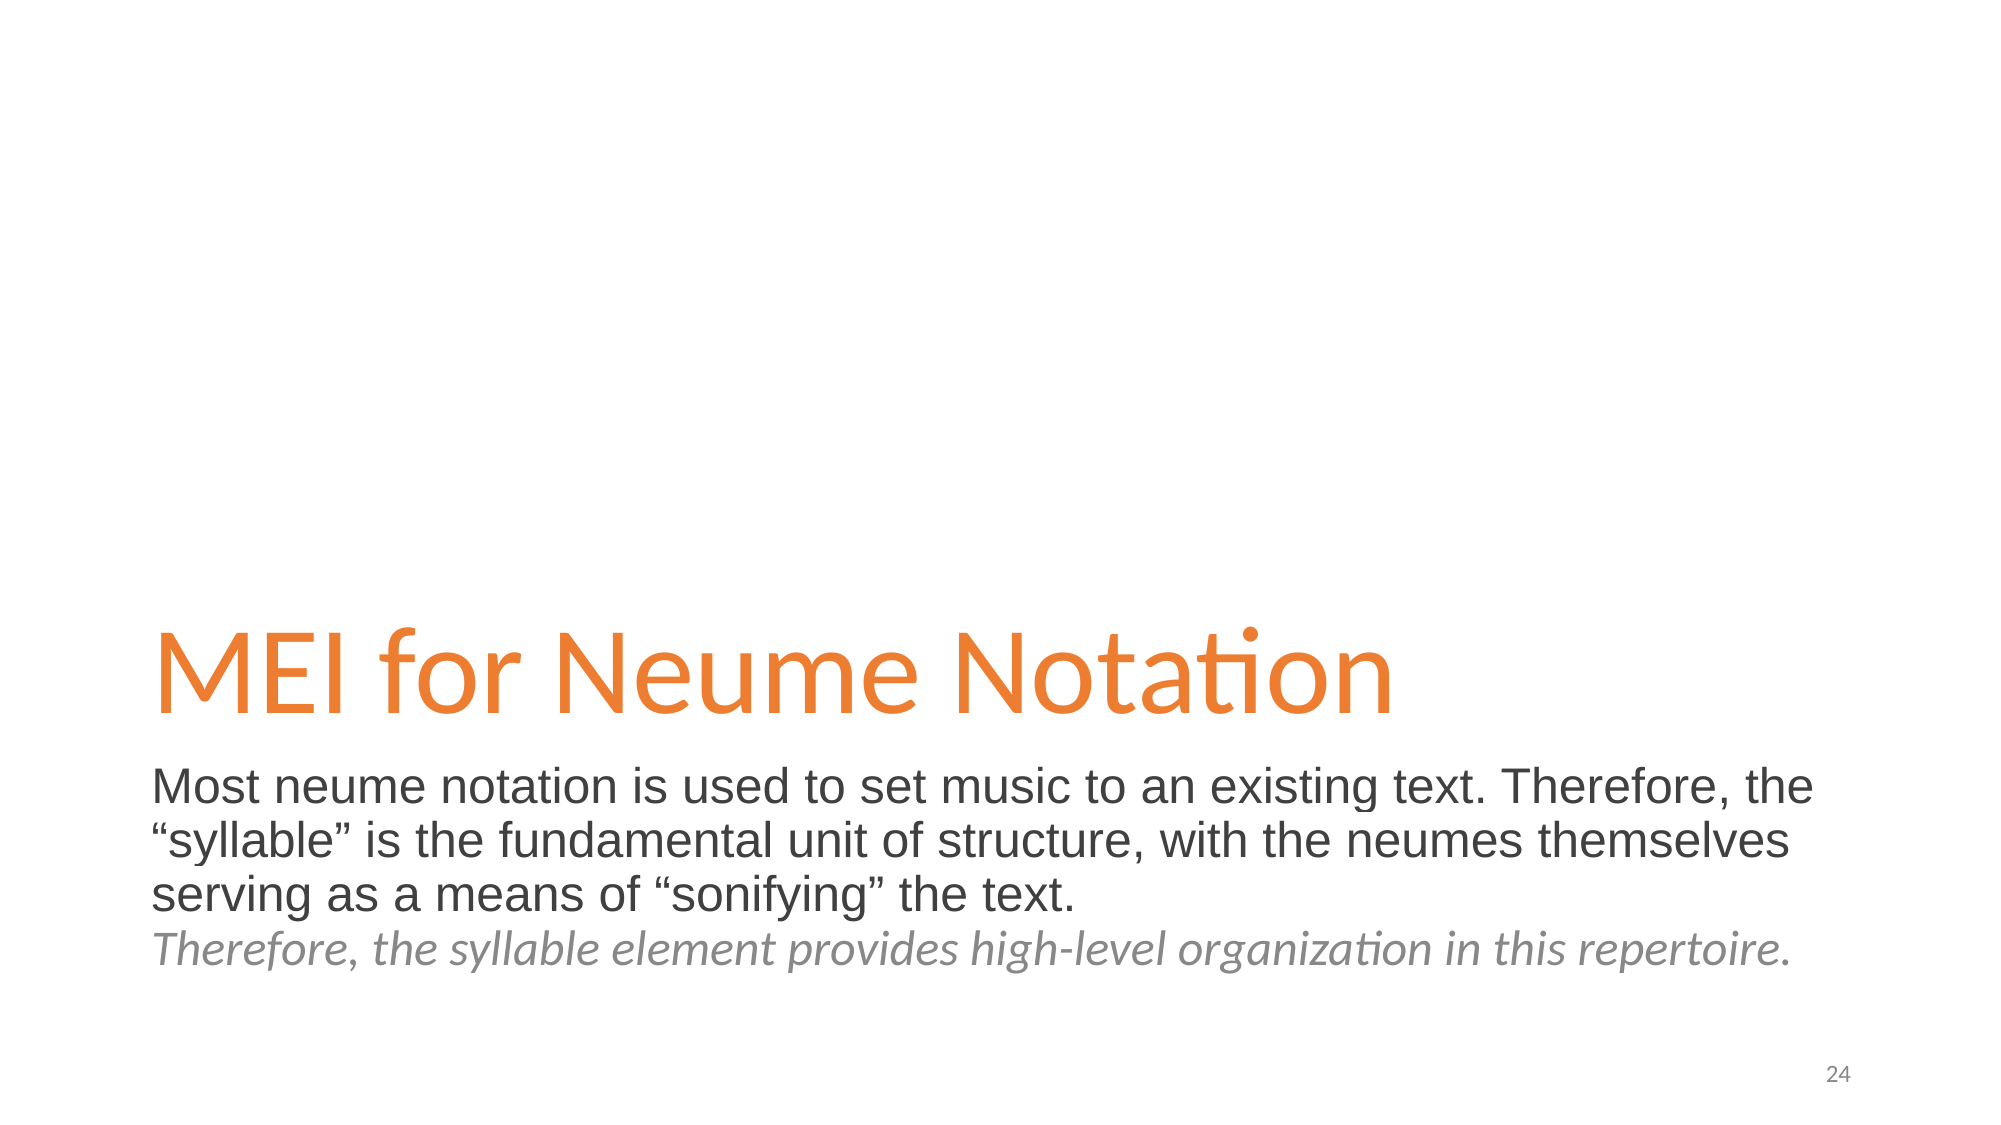

# MEI for Neume Notation
Most neume notation is used to set music to an existing text. Therefore, the “syllable” is the fundamental unit of structure, with the neumes themselves serving as a means of “sonifying” the text.
Therefore, the syllable element provides high-level organization in this repertoire.

24